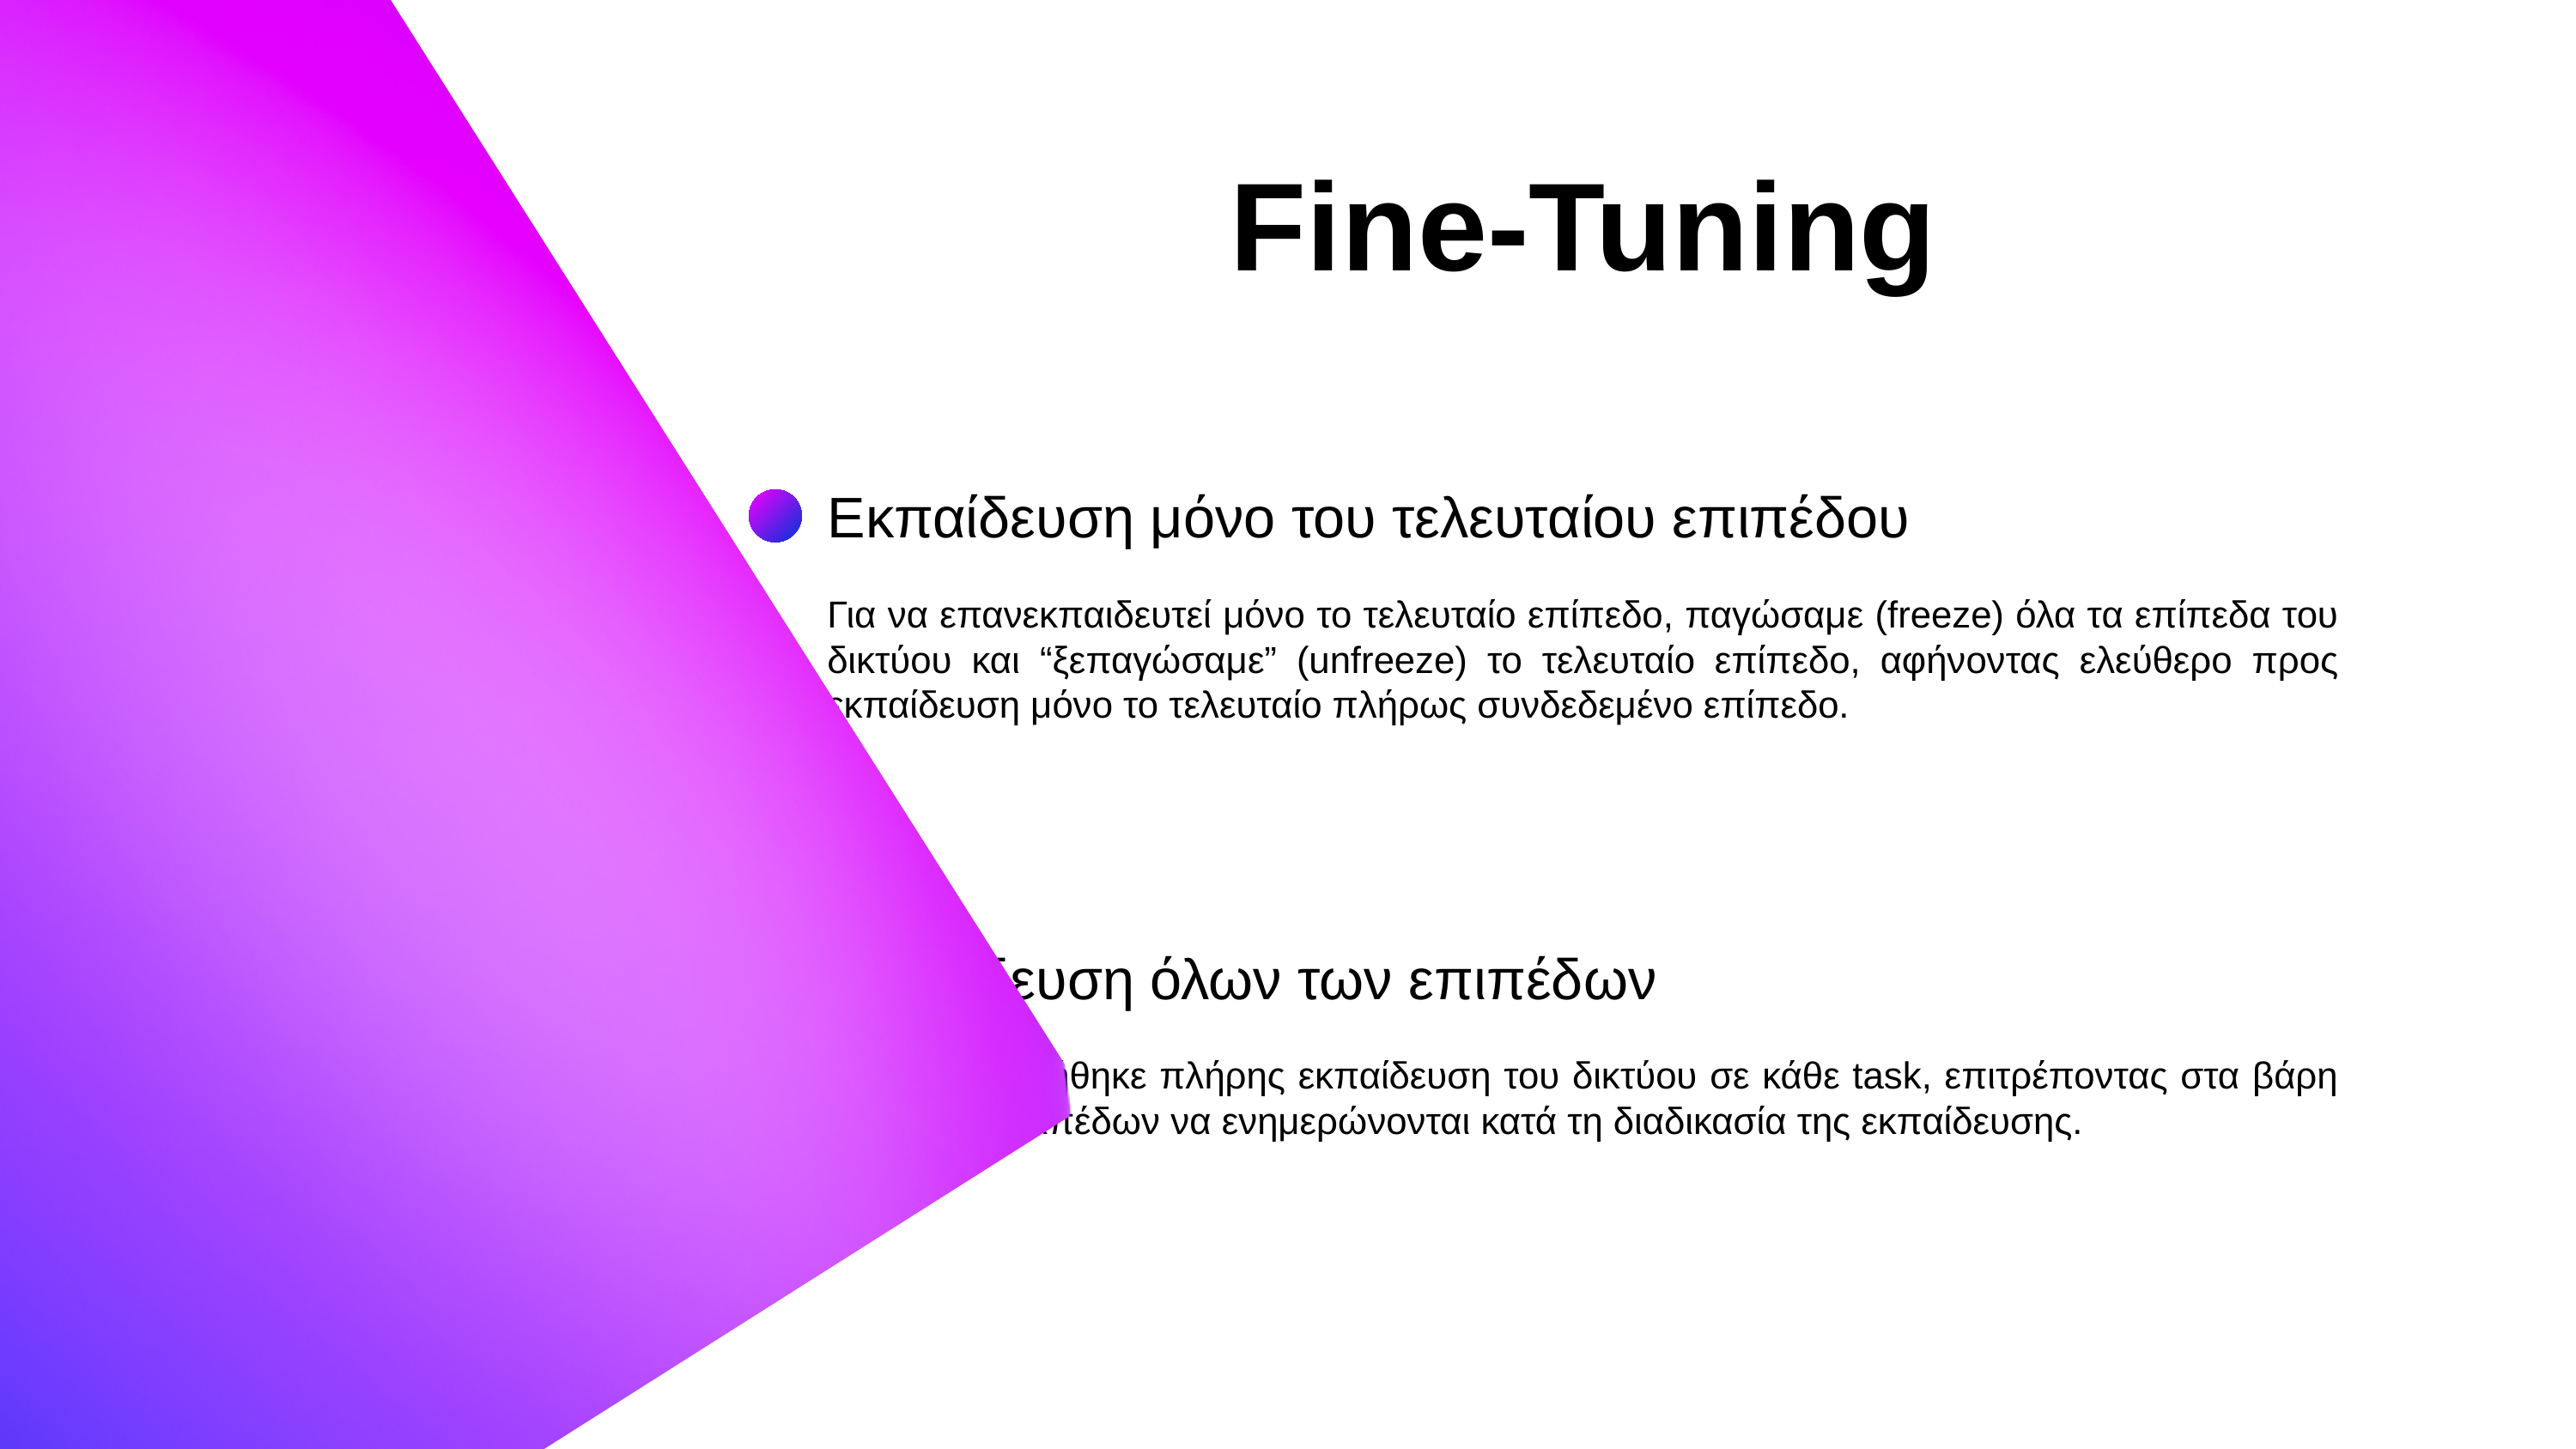

Fine-Tuning
Εκπαίδευση μόνο του τελευταίου επιπέδου

Για να επανεκπαιδευτεί μόνο το τελευταίο επίπεδο, παγώσαμε (freeze) όλα τα επίπεδα του δικτύου και “ξεπαγώσαμε” (unfreeze) το τελευταίο επίπεδο, αφήνοντας ελεύθερο προς εκπαίδευση μόνο το τελευταίο πλήρως συνδεδεμένο επίπεδο.
Εκπαίδευση όλων των επιπέδων

Πραγματοποιήθηκε πλήρης εκπαίδευση του δικτύου σε κάθε task, επιτρέποντας στα βάρη όλων των επιπέδων να ενημερώνονται κατά τη διαδικασία της εκπαίδευσης.